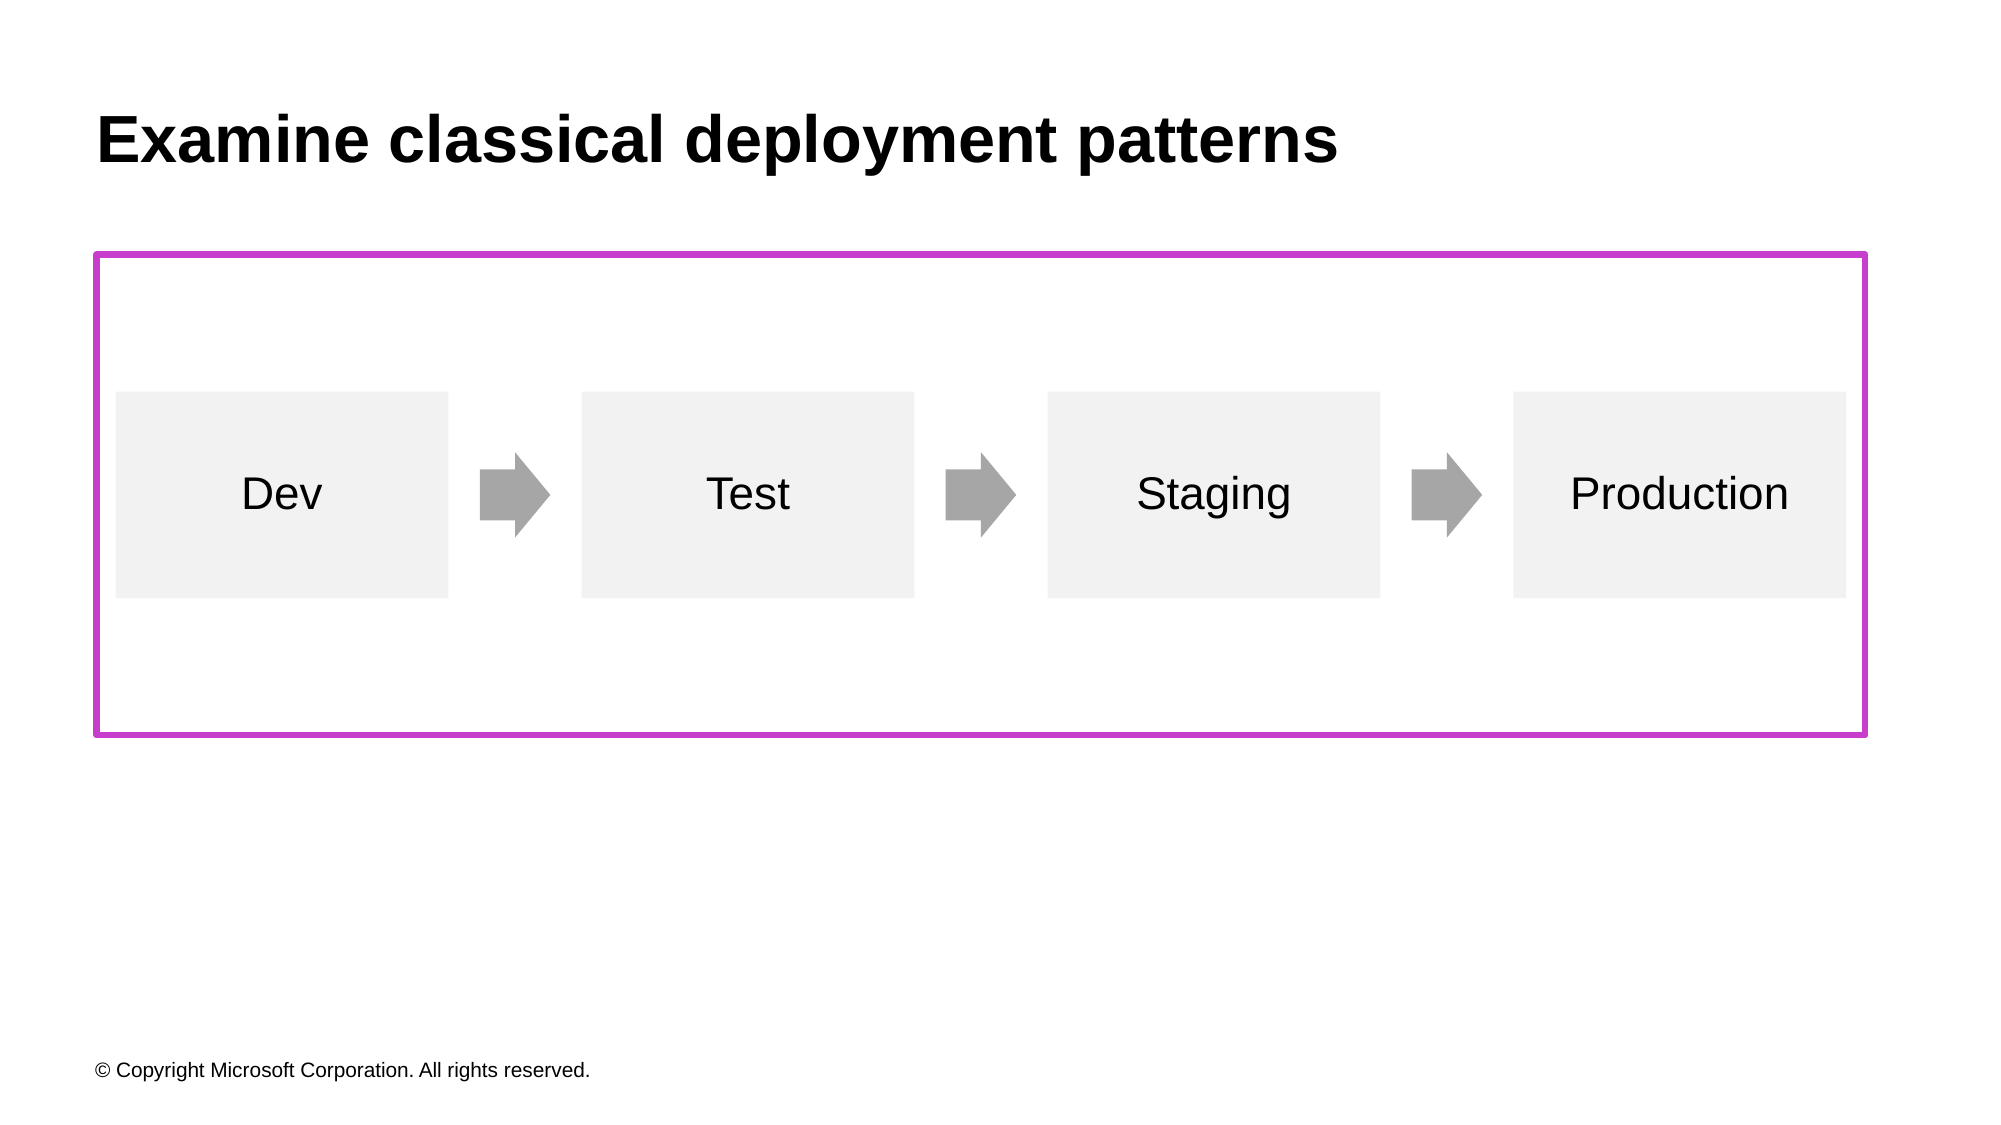

# Examine classical deployment patterns

Dev
Test
Staging
Production